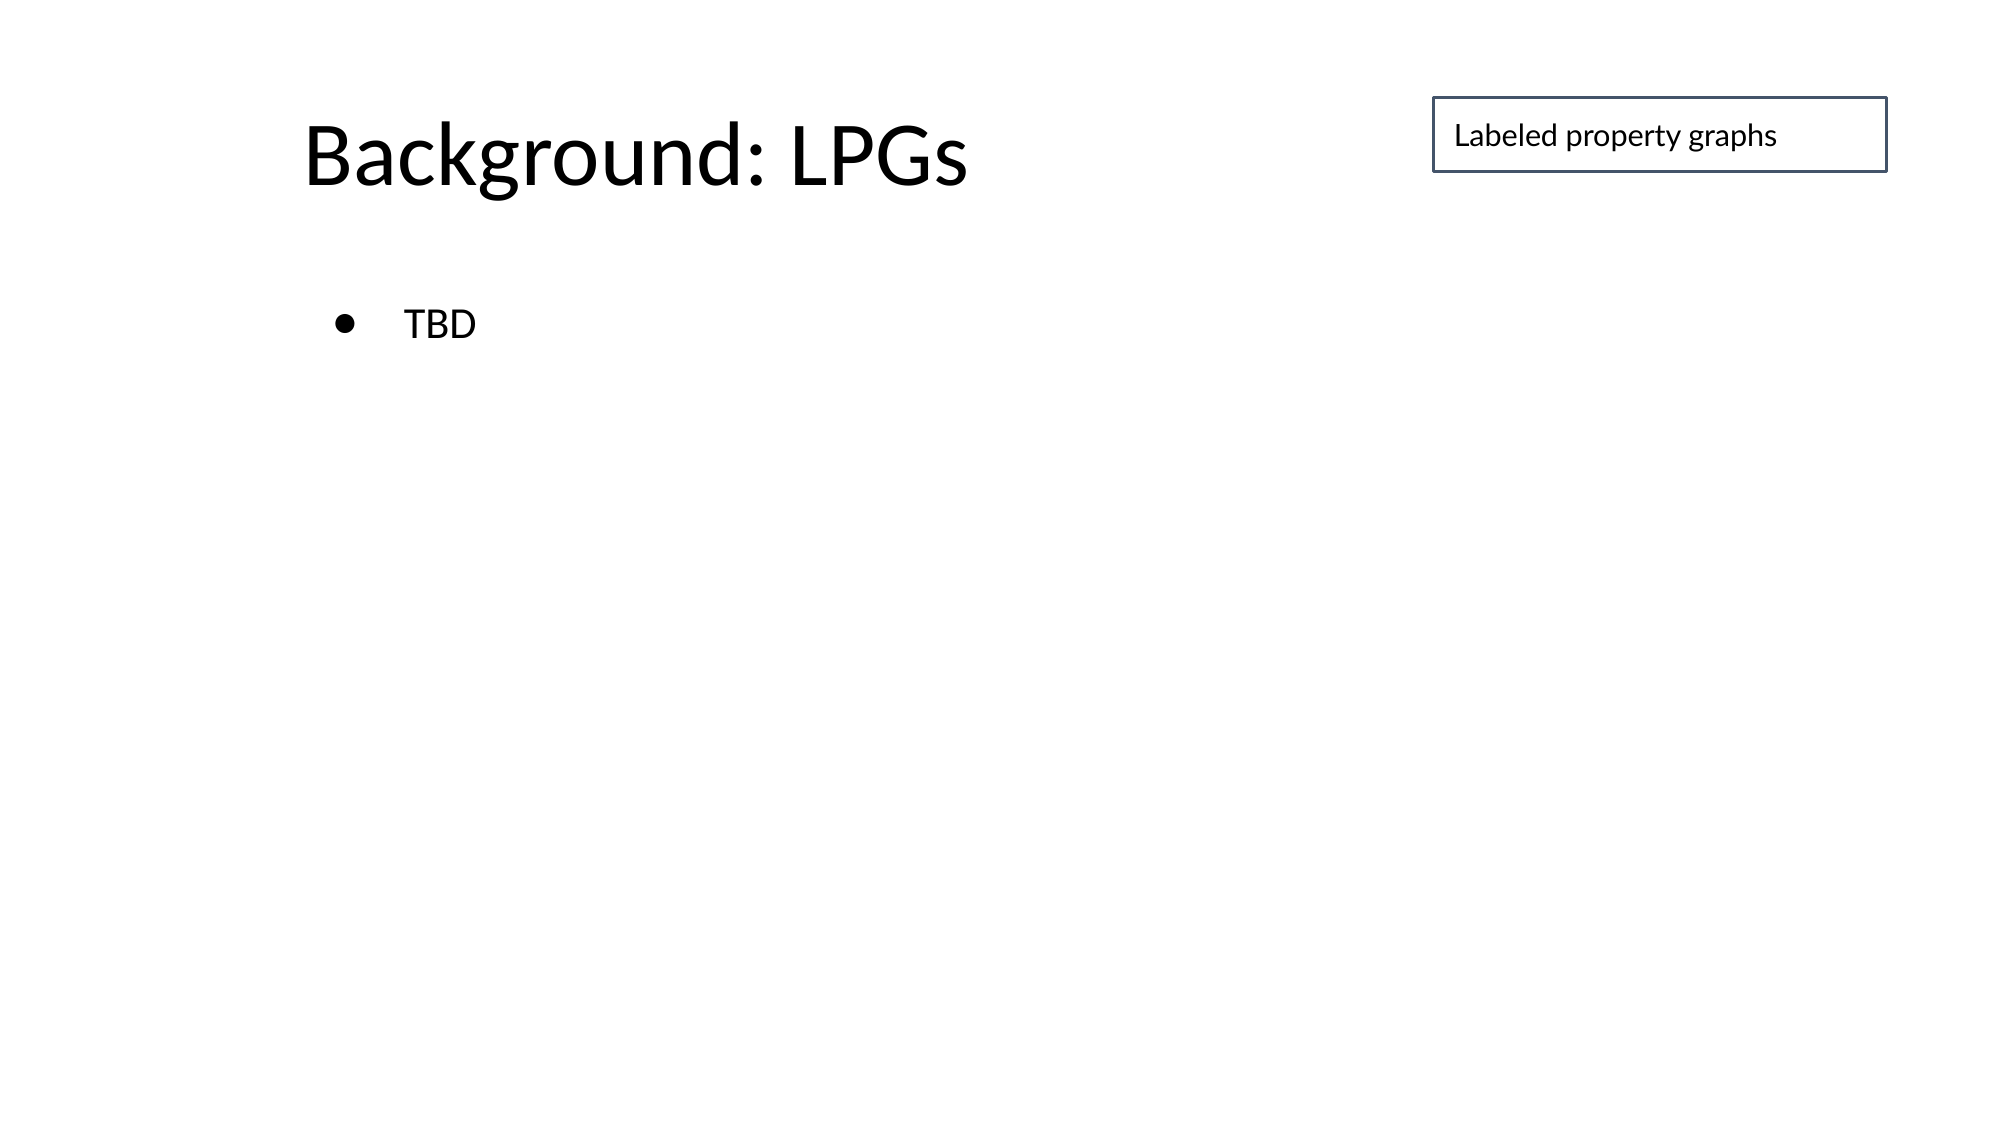

# Background: LPGs
Labeled property graphs
TBD